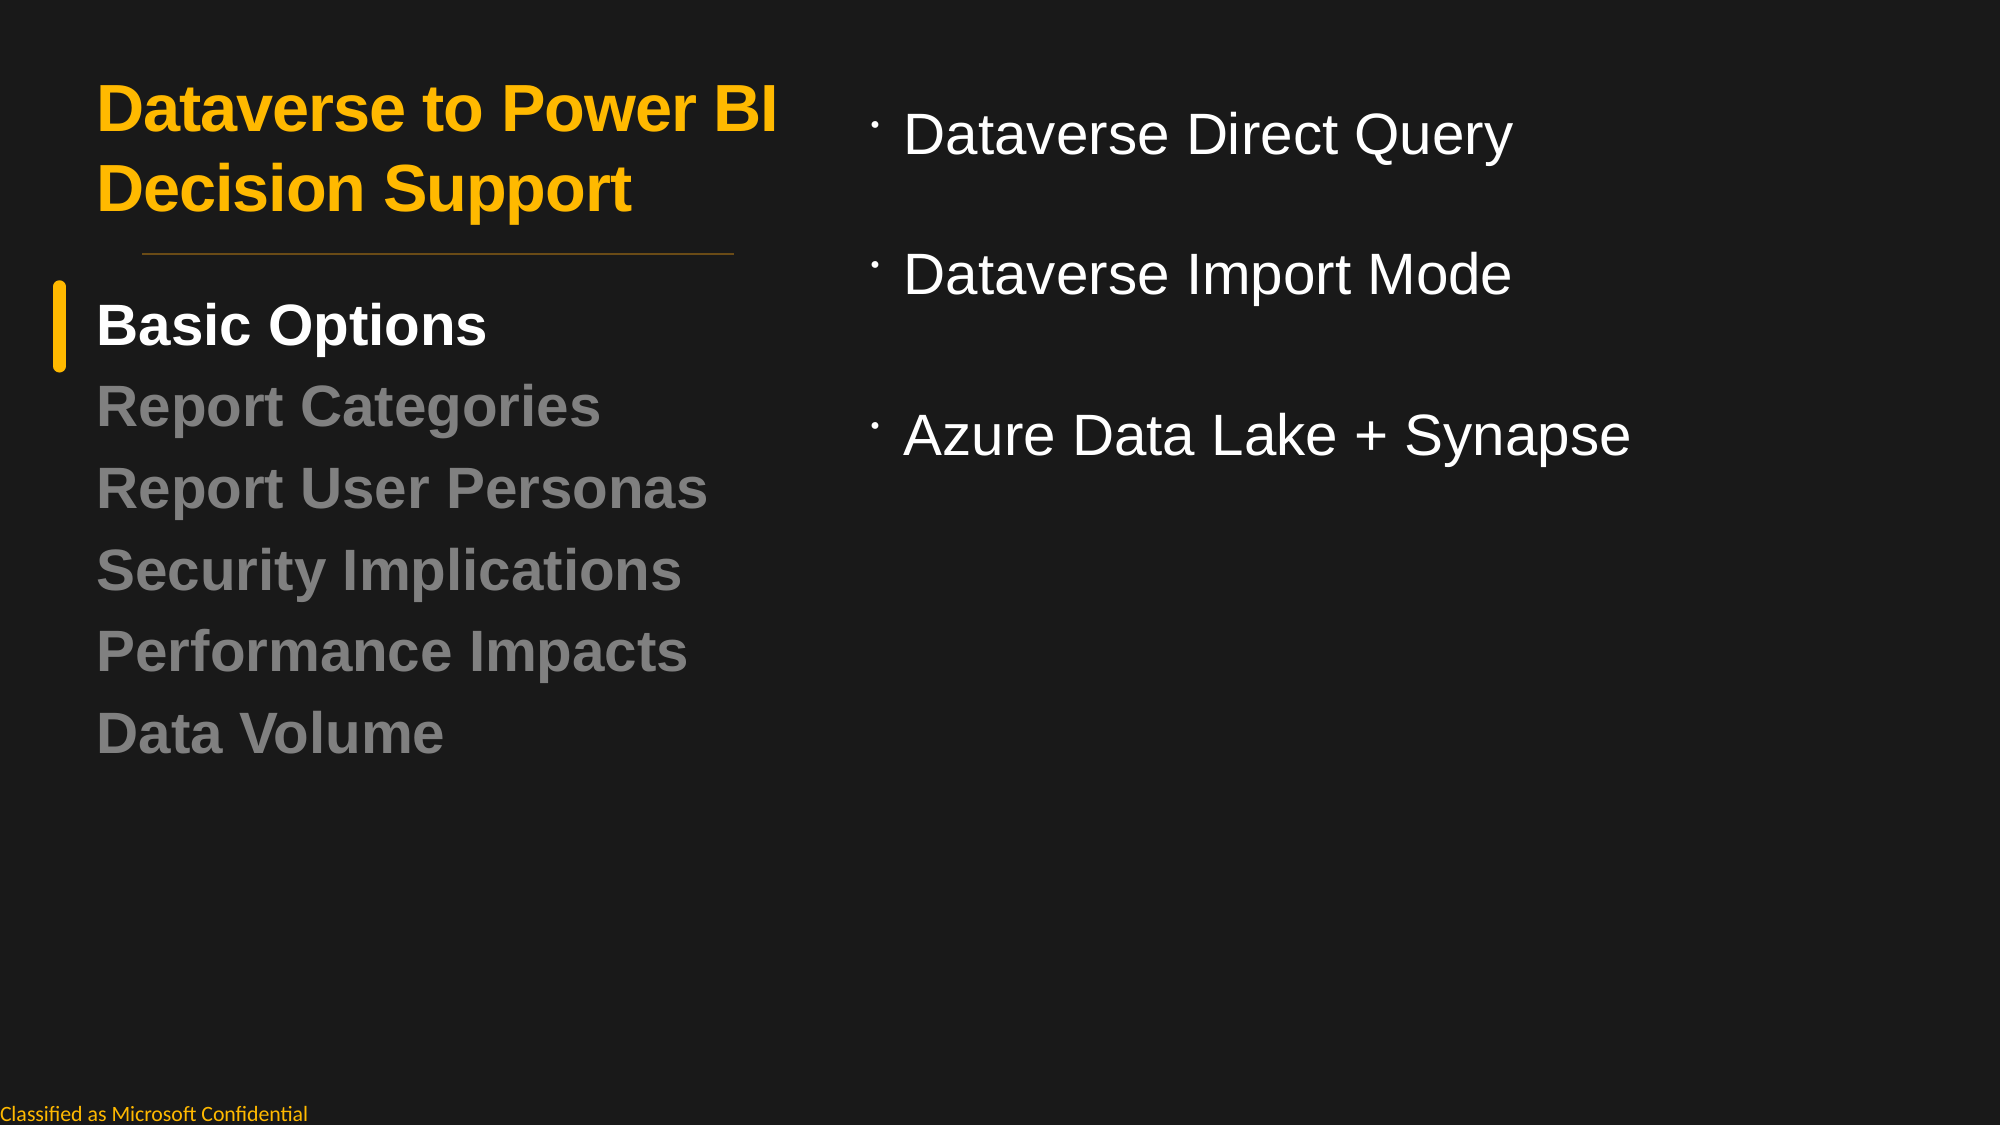

# Dataverse to Power BI Decision Support
Dataverse Direct Query

Dataverse Import Mode

Azure Data Lake + Synapse

Basic Options
Report Categories
Report User Personas
Security Implications
Performance Impacts
Data Volume